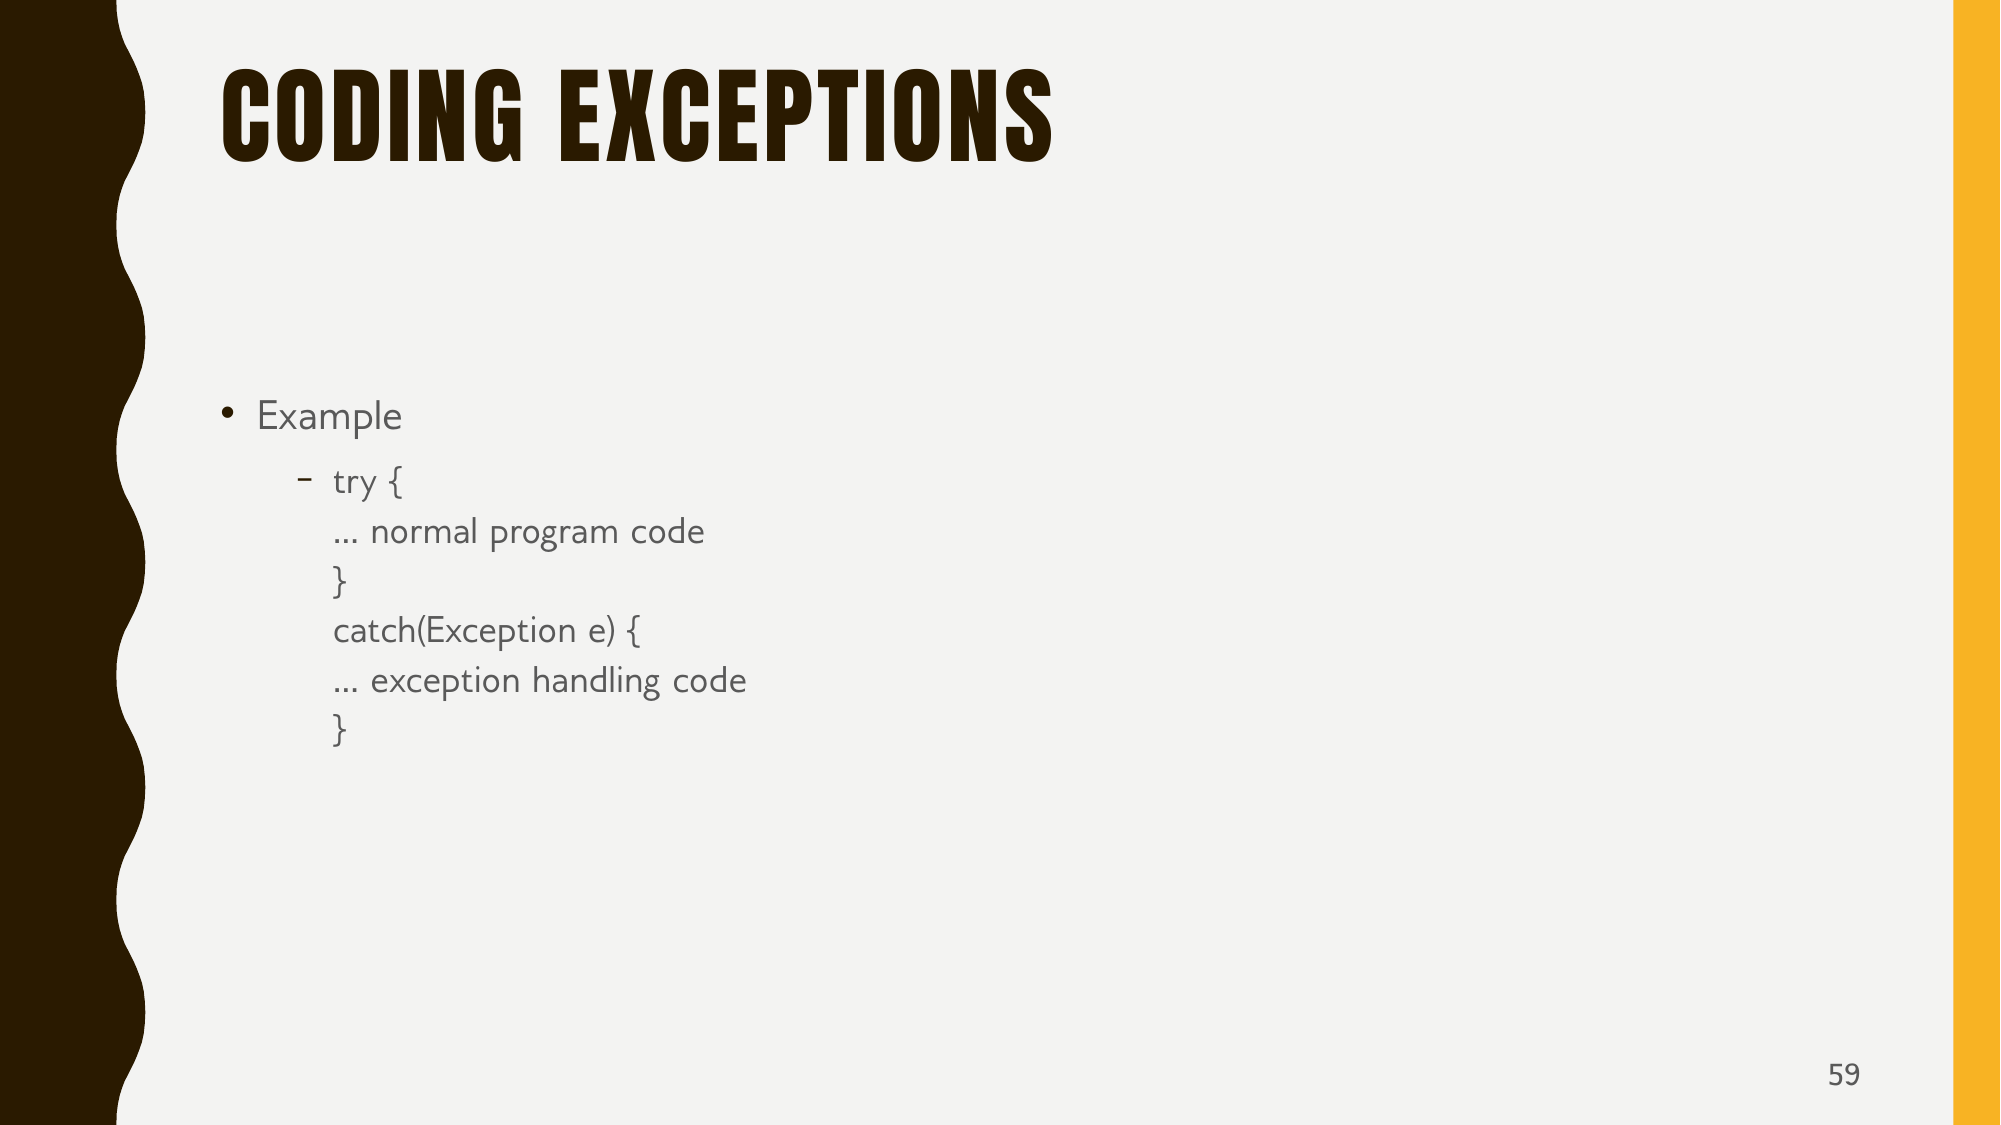

# Coding Exceptions
Example
try {
… normal program code
}
catch(Exception e) {
… exception handling code
}
59